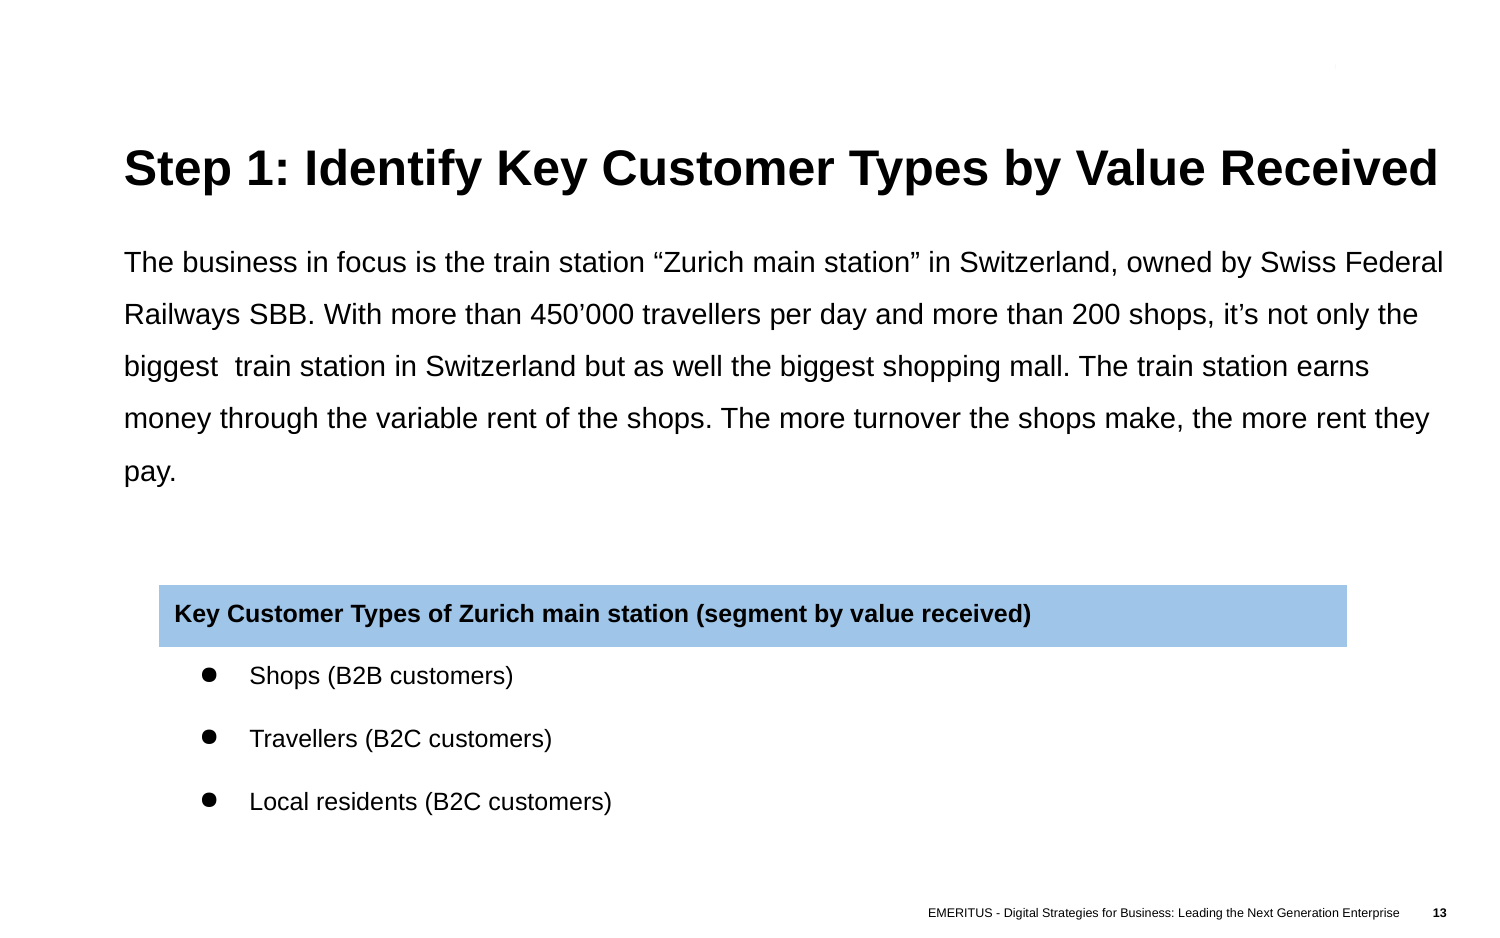

# Step 1: Identify Key Customer Types by Value Received
The business in focus is the train station “Zurich main station” in Switzerland, owned by Swiss Federal Railways SBB. With more than 450’000 travellers per day and more than 200 shops, it’s not only the biggest  train station in Switzerland but as well the biggest shopping mall. The train station earns money through the variable rent of the shops. The more turnover the shops make, the more rent they pay.

| Key Customer Types of Zurich main station (segment by value received) |
| --- |
| Shops (B2B customers) |
| Travellers (B2C customers) |
| Local residents (B2C customers) |
EMERITUS - Digital Strategies for Business: Leading the Next Generation Enterprise
13